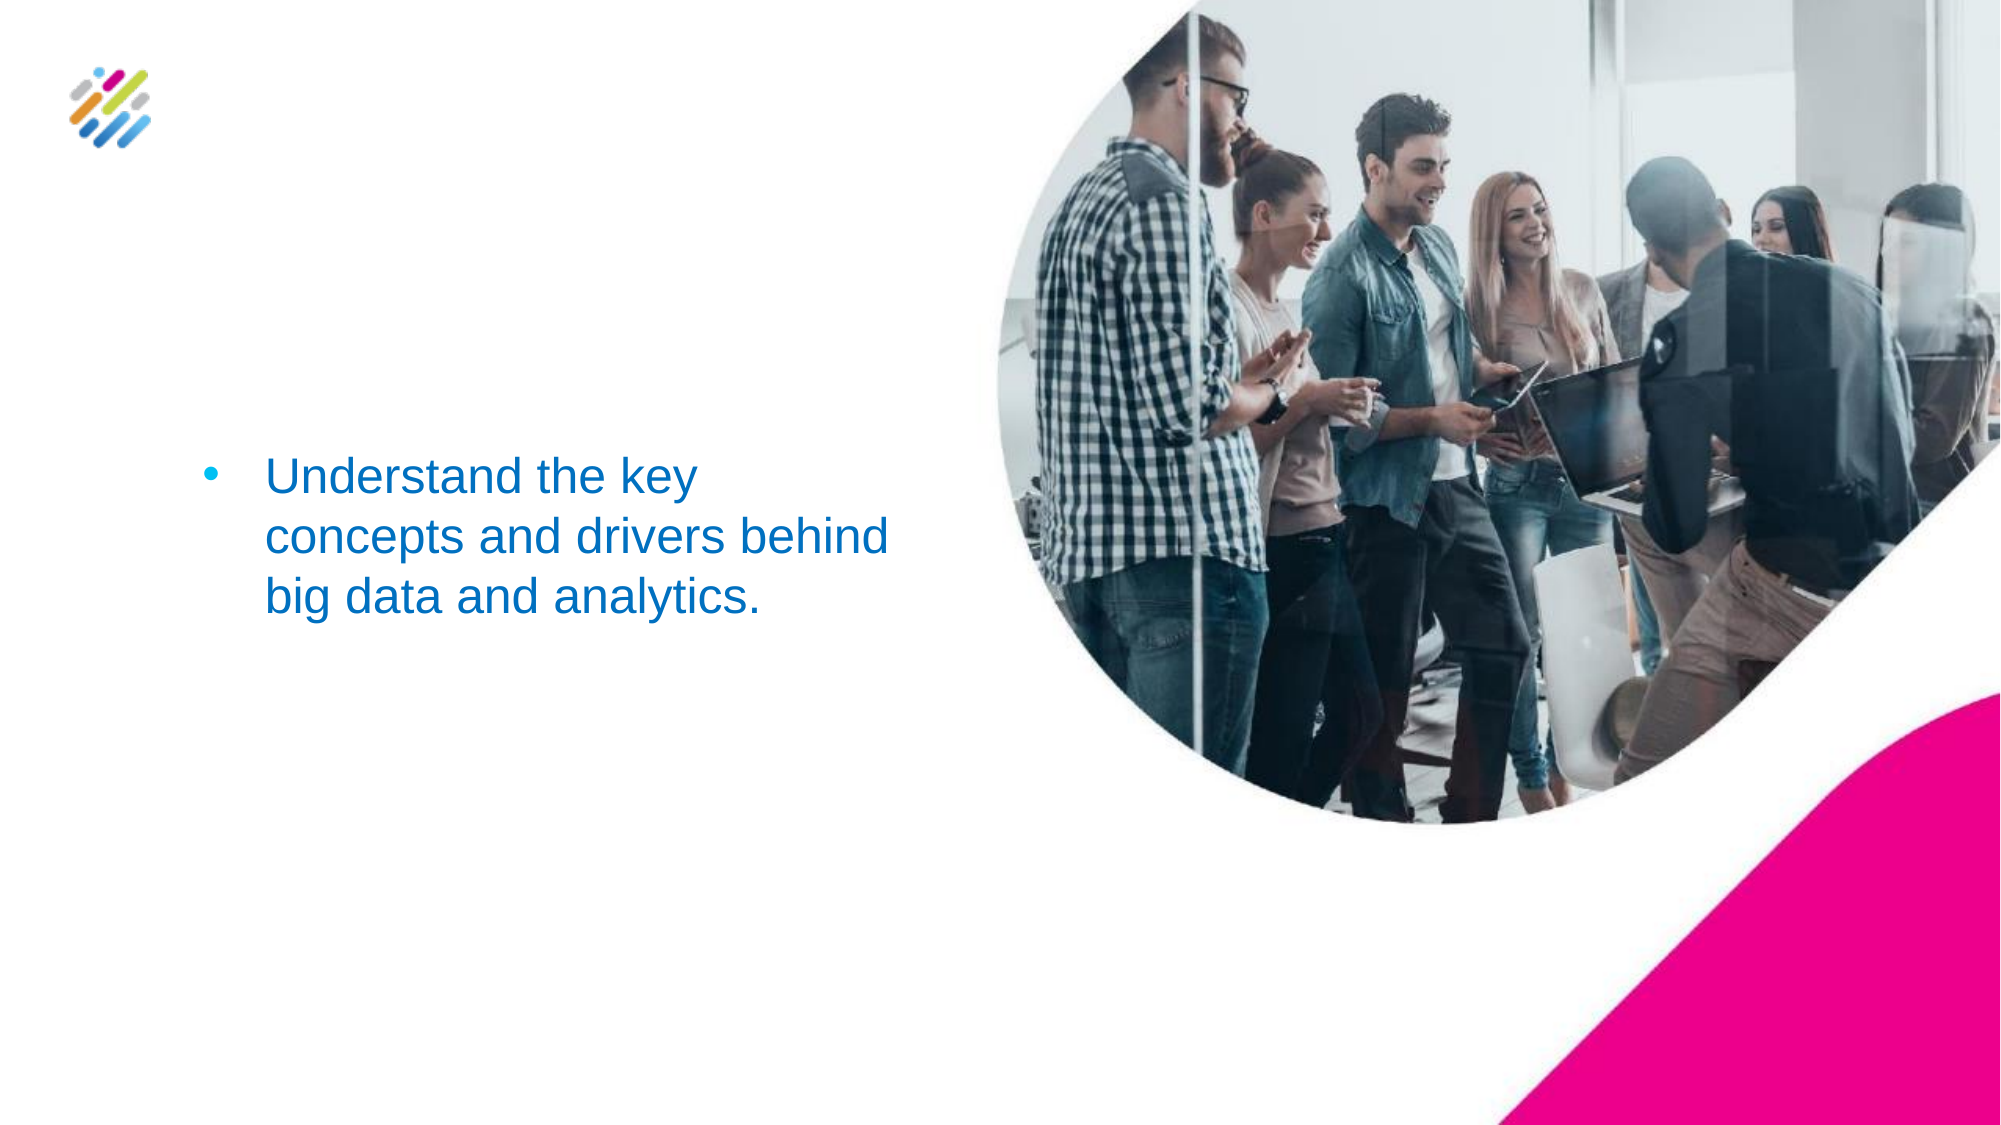

Understand the key concepts and drivers behind big data and analytics.